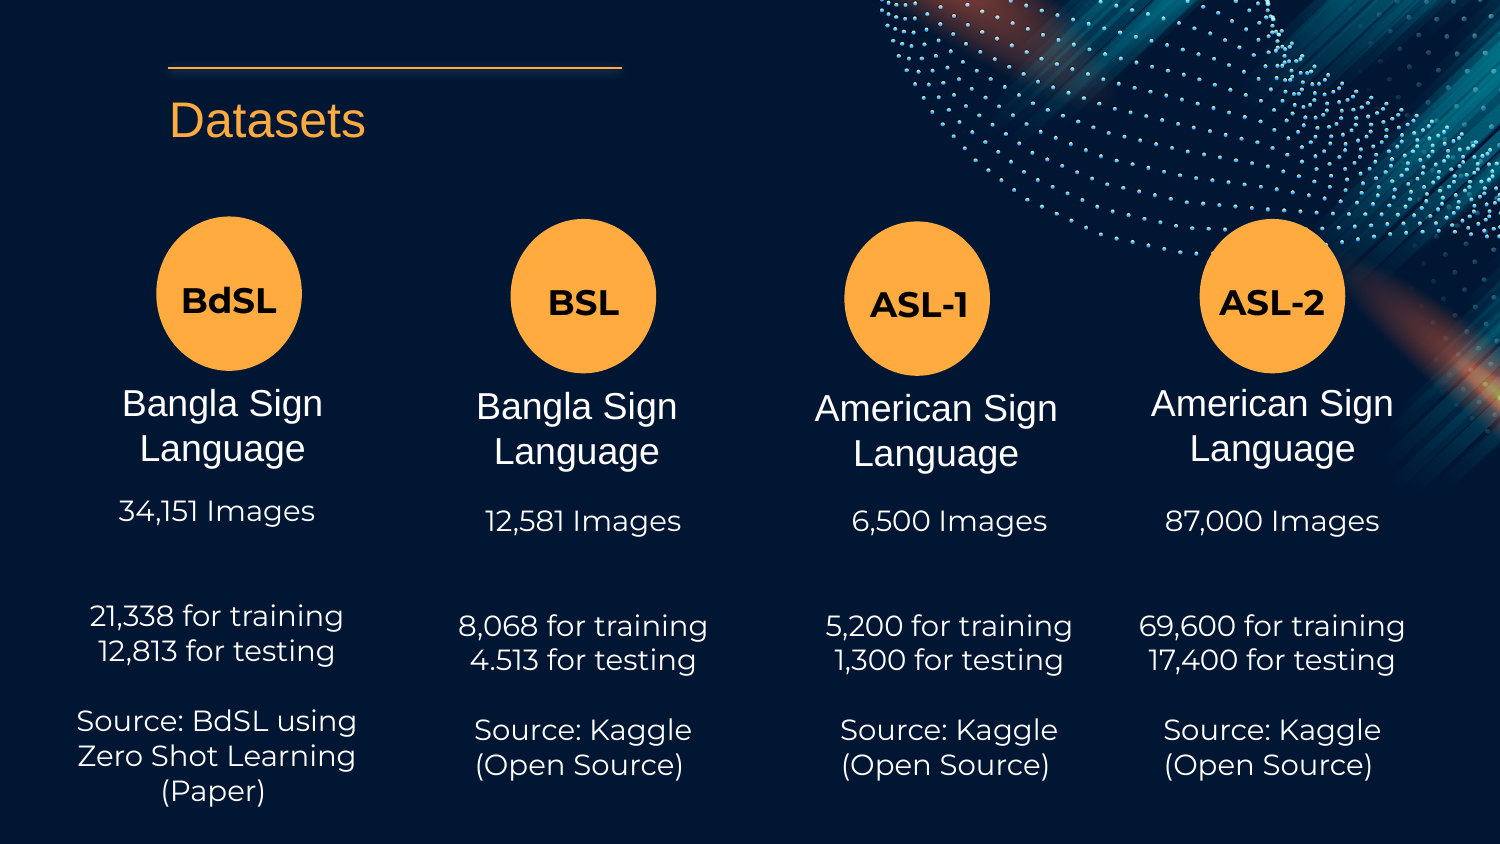

# Datasets

BdSL
BSL
ASL-2
ASL-1
Bangla Sign Language
American Sign Language
Bangla Sign Language
American Sign Language
34,151 Images

21,338 for training
12,813 for testing

Source: BdSL using Zero Shot Learning (Paper)

12,581 Images

8,068 for training
4.513 for testing

Source: Kaggle (Open Source)

6,500 Images

5,200 for training
1,300 for testing

Source: Kaggle (Open Source)

87,000 Images

69,600 for training
17,400 for testing

Source: Kaggle (Open Source)